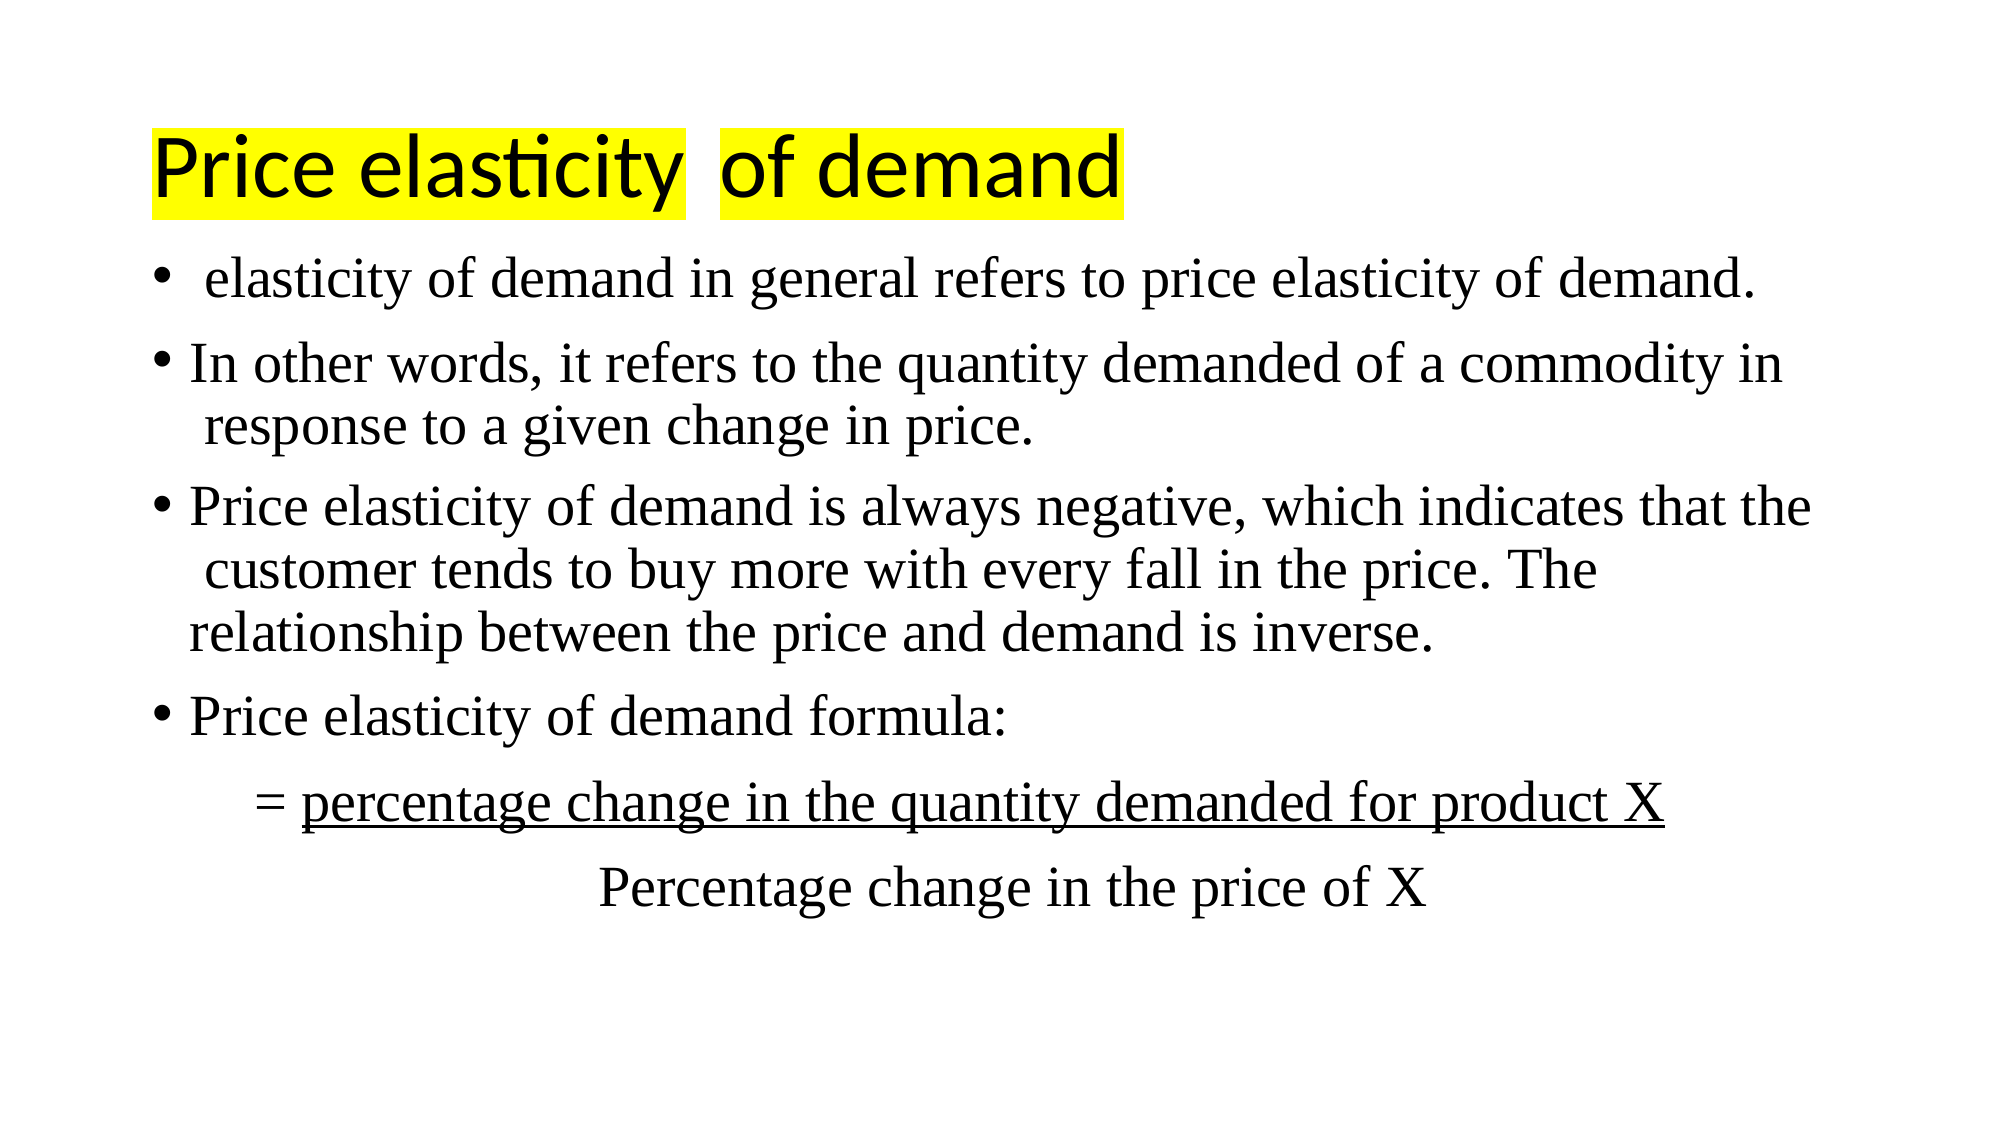

# Price elasticity	of demand
elasticity of demand in general refers to price elasticity of demand.
In other words, it refers to the quantity demanded of a commodity in  response to a given change in price.
Price elasticity of demand is always negative, which indicates that the  customer tends to buy more with every fall in the price. The  relationship between the price and demand is inverse.
Price elasticity of demand formula:
= percentage change in the quantity demanded for product X  Percentage change in the price of X